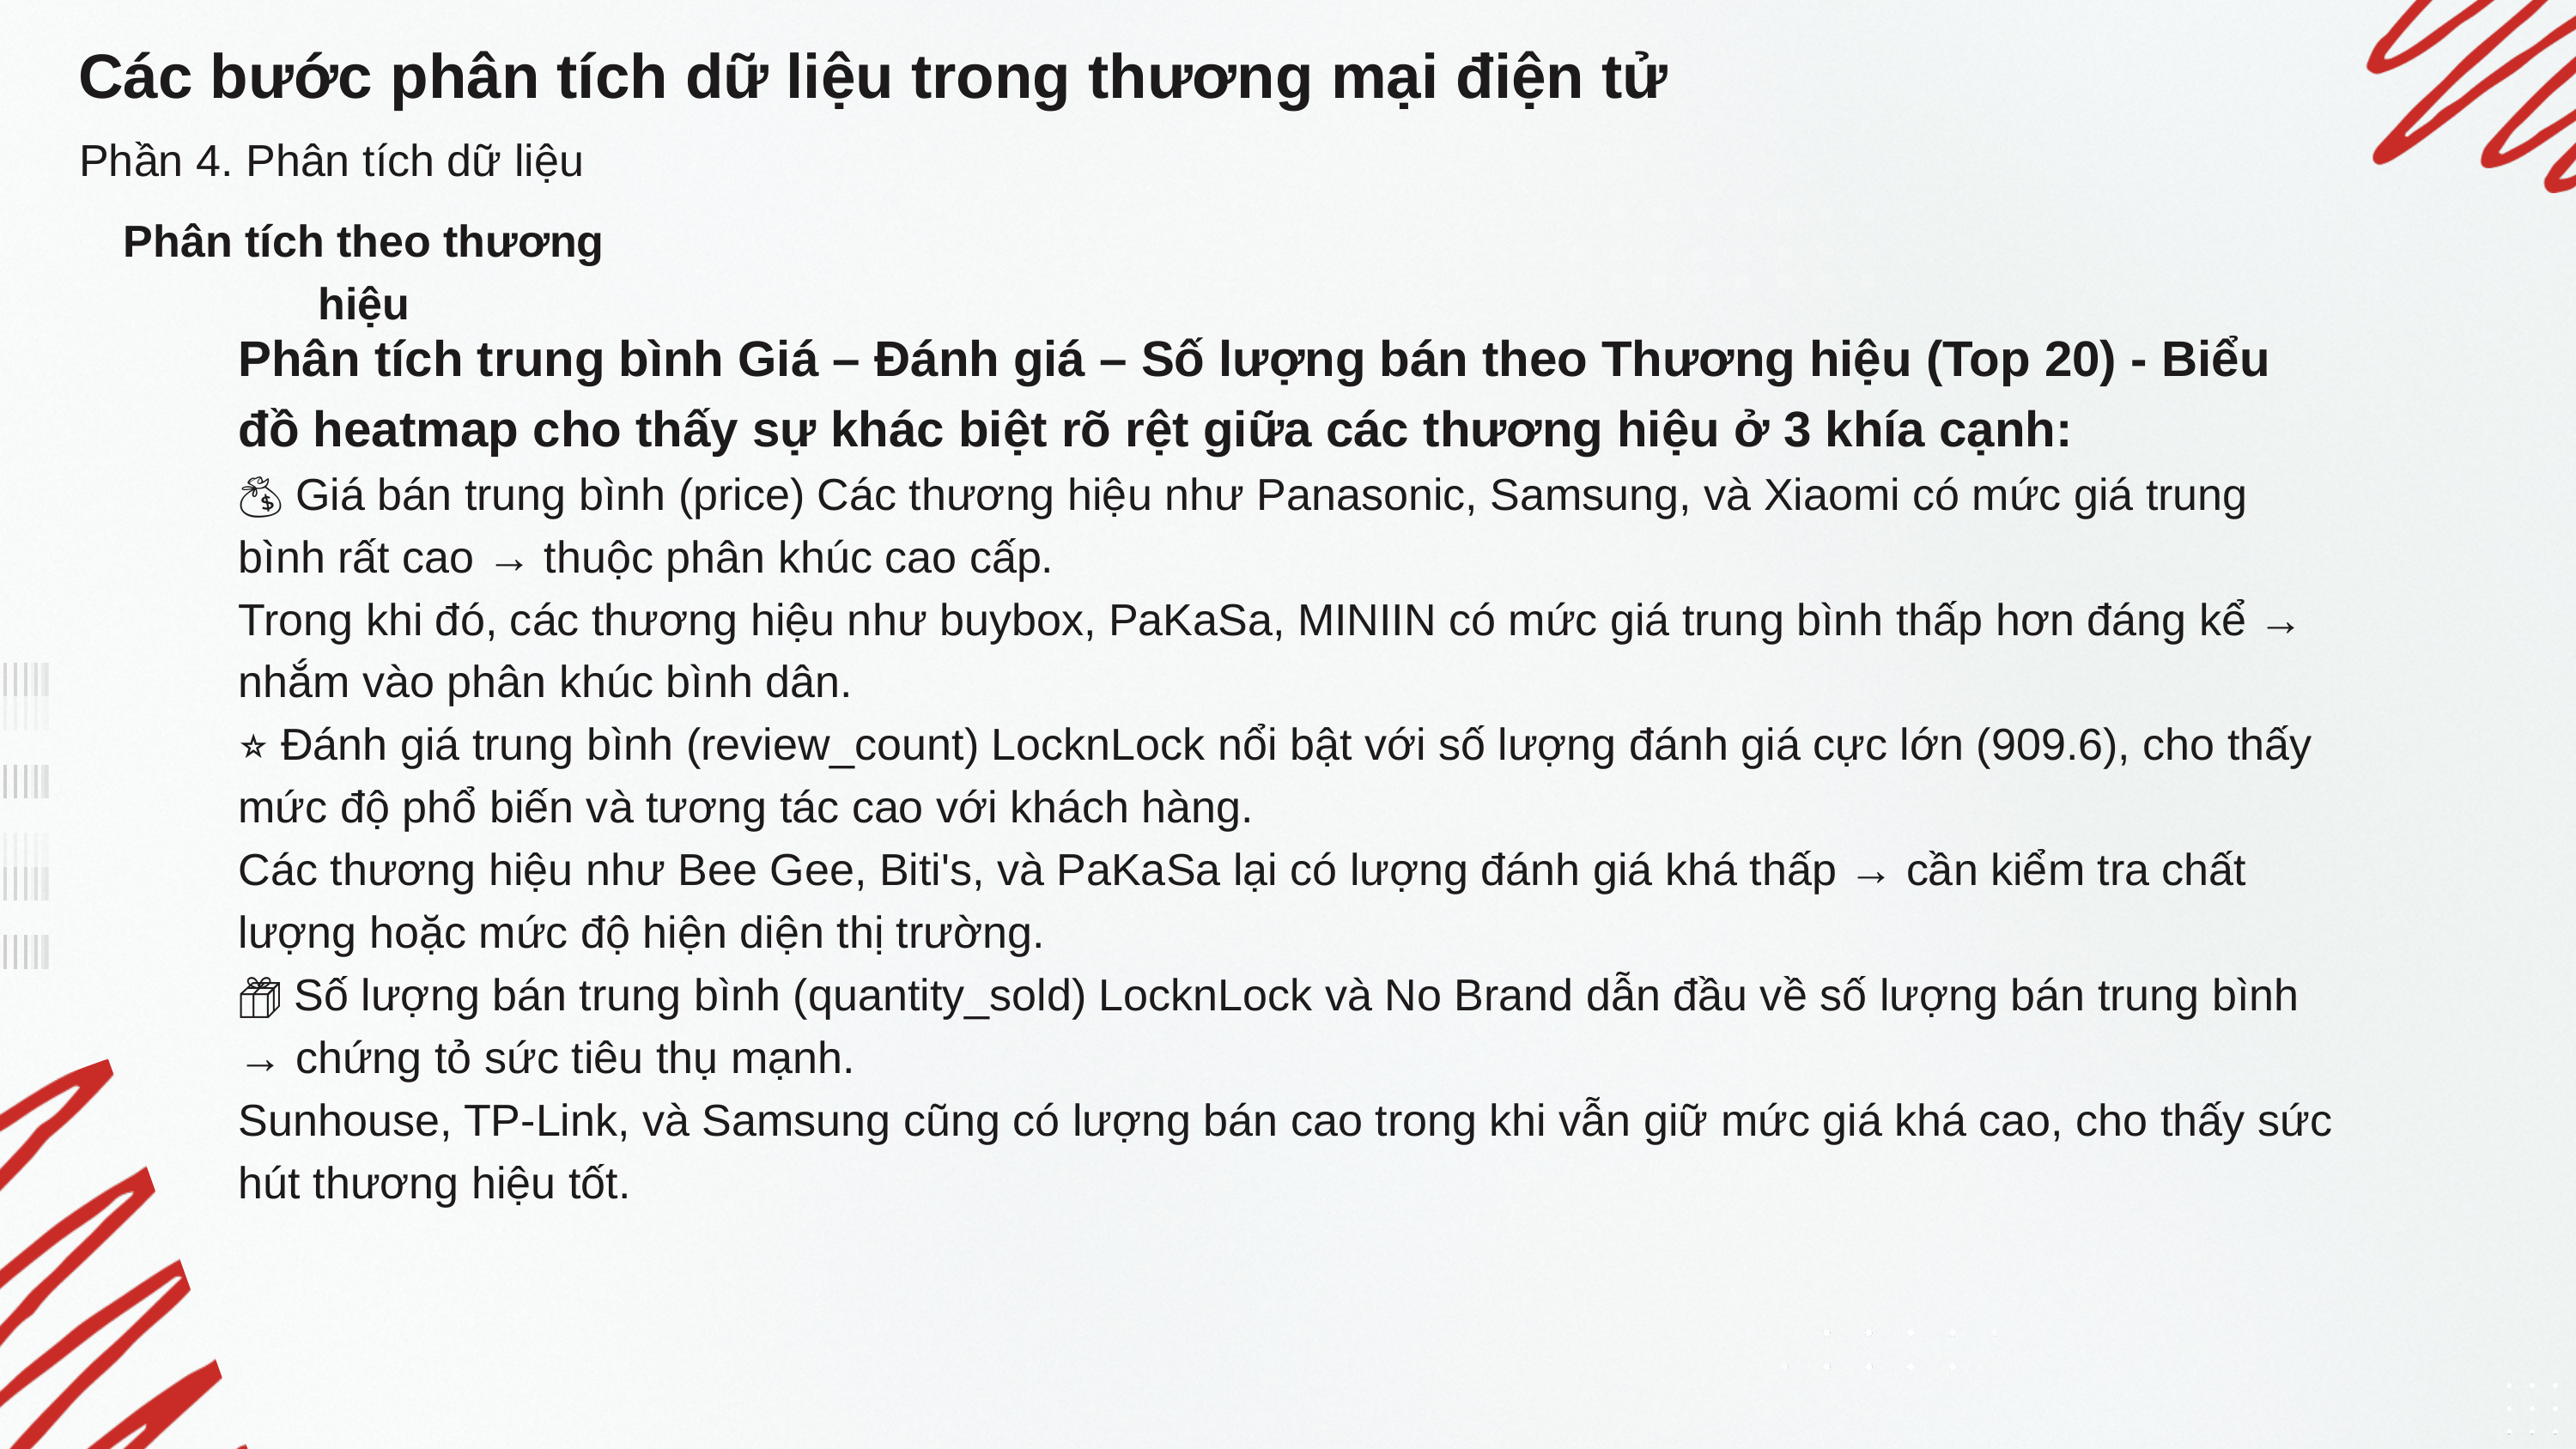

Các bước phân tích dữ liệu trong thương mại điện tử
Phần 4. Phân tích dữ liệu

Phân tích theo thương hiệu

Phân tích trung bình Giá – Đánh giá – Số lượng bán theo Thương hiệu (Top 20) - Biểu đồ heatmap cho thấy sự khác biệt rõ rệt giữa các thương hiệu ở 3 khía cạnh:
💰 Giá bán trung bình (price) Các thương hiệu như Panasonic, Samsung, và Xiaomi có mức giá trung bình rất cao → thuộc phân khúc cao cấp.
Trong khi đó, các thương hiệu như buybox, PaKaSa, MINIIN có mức giá trung bình thấp hơn đáng kể → nhắm vào phân khúc bình dân.
⭐ Đánh giá trung bình (review_count) LocknLock nổi bật với số lượng đánh giá cực lớn (909.6), cho thấy mức độ phổ biến và tương tác cao với khách hàng.
Các thương hiệu như Bee Gee, Biti's, và PaKaSa lại có lượng đánh giá khá thấp → cần kiểm tra chất lượng hoặc mức độ hiện diện thị trường.
📦 Số lượng bán trung bình (quantity_sold) LocknLock và No Brand dẫn đầu về số lượng bán trung bình → chứng tỏ sức tiêu thụ mạnh.
Sunhouse, TP-Link, và Samsung cũng có lượng bán cao trong khi vẫn giữ mức giá khá cao, cho thấy sức hút thương hiệu tốt.